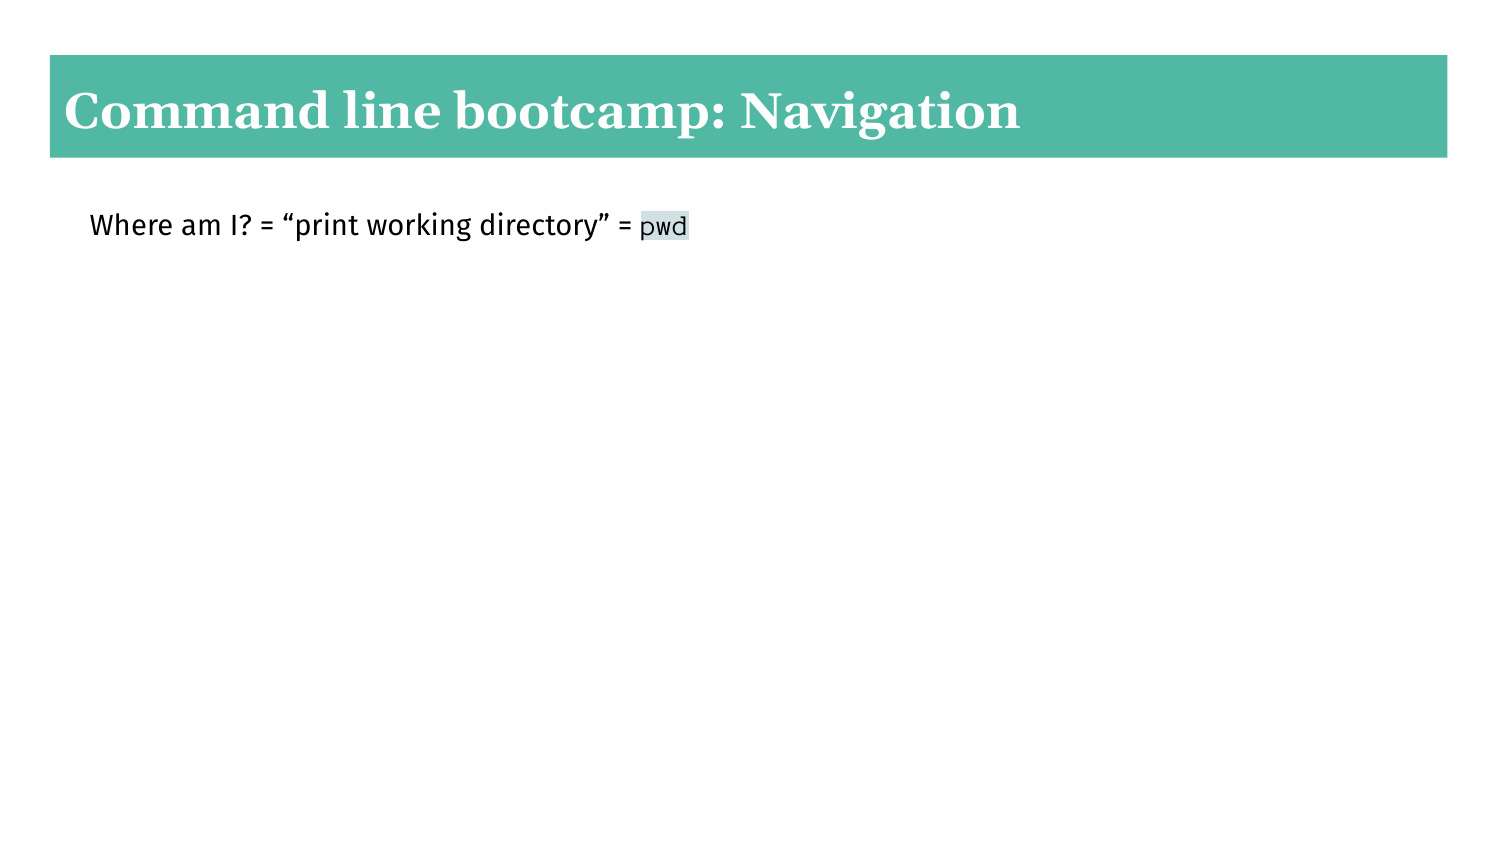

Command line bootcamp: Navigation
Where am I? = “print working directory” = pwd